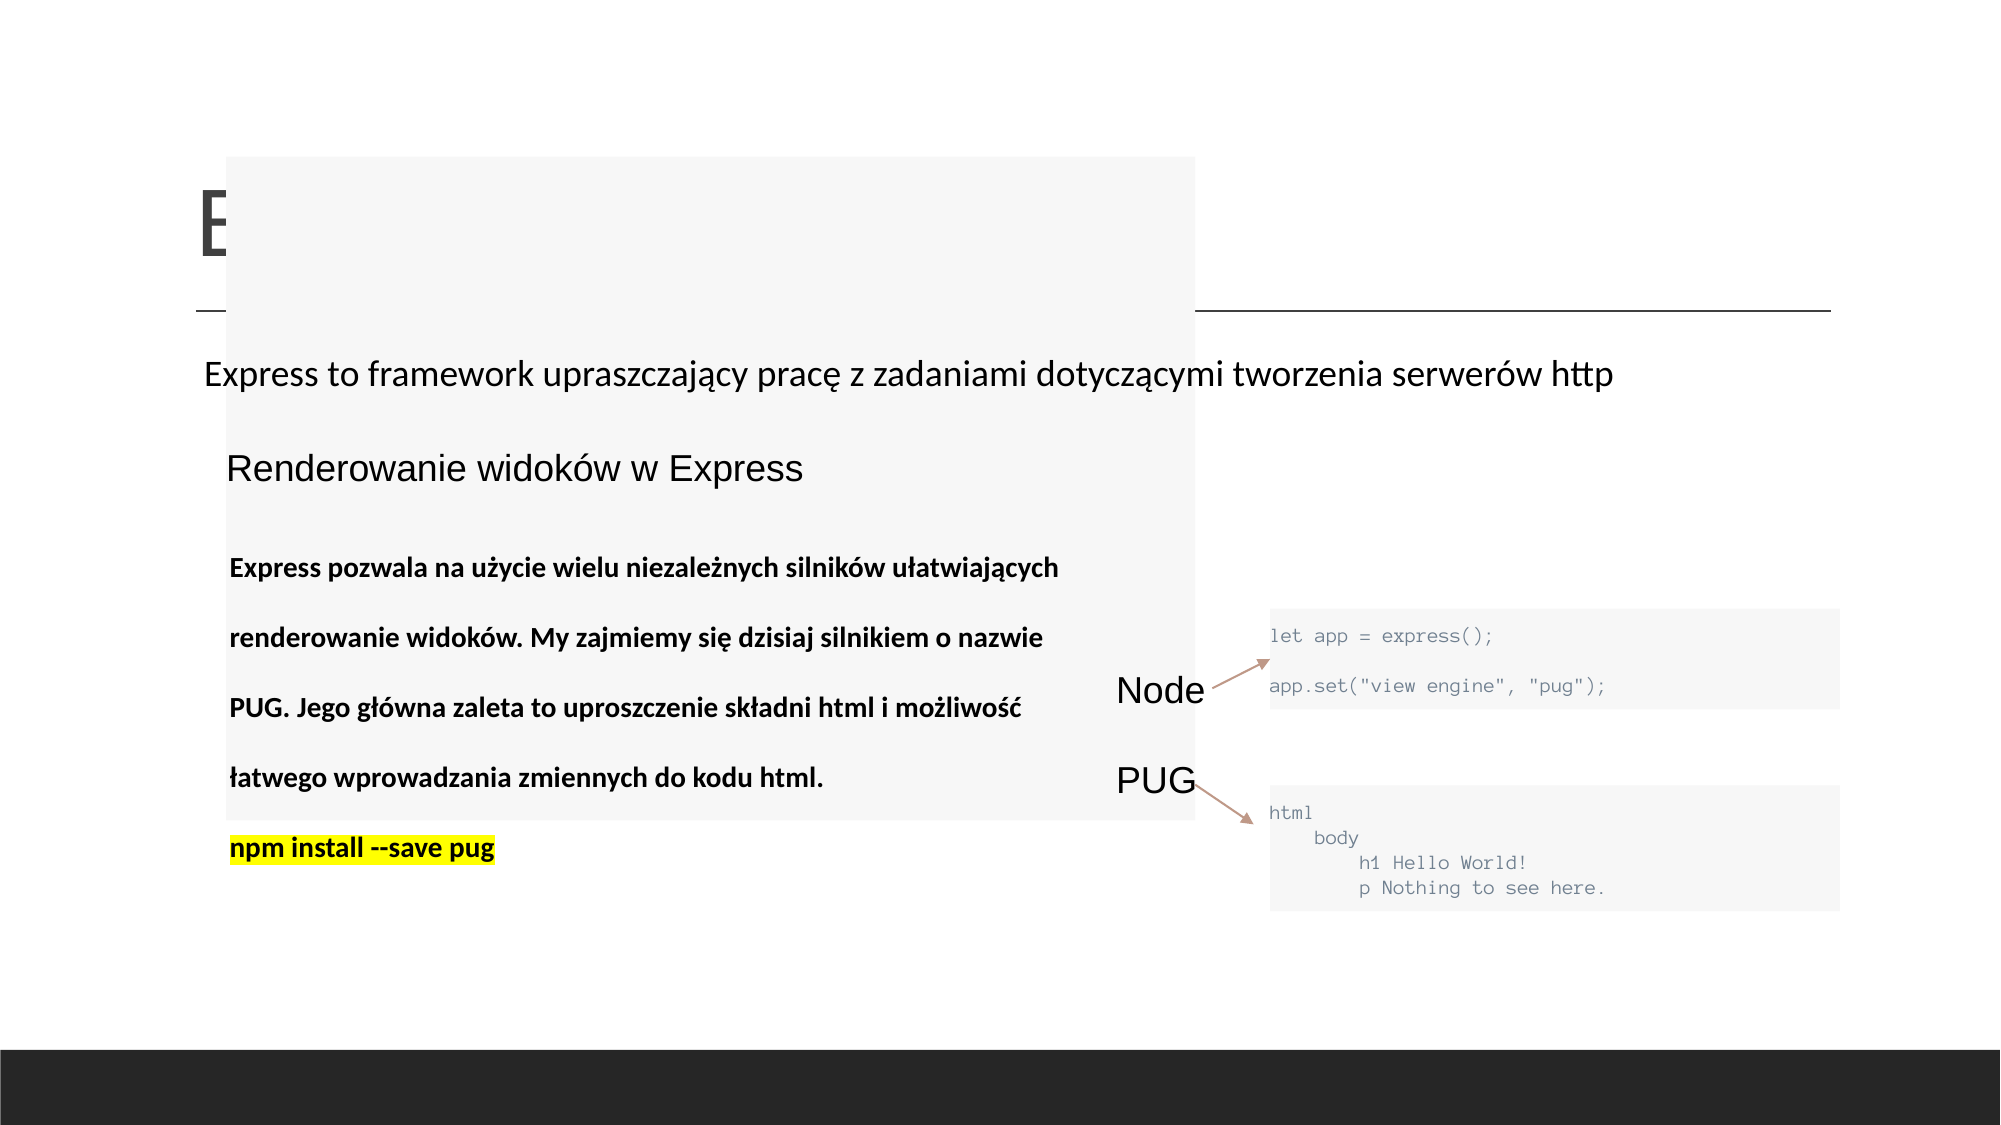

# Express
Express to framework upraszczający pracę z zadaniami dotyczącymi tworzenia serwerów http
Renderowanie widoków w Express

Express pozwala na użycie wielu niezależnych silników ułatwiających renderowanie widoków. My zajmiemy się dzisiaj silnikiem o nazwie PUG. Jego główna zaleta to uproszczenie składni html i możliwość łatwego wprowadzania zmiennych do kodu html.
npm install --save pug
let app = express();

app.set("view engine", "pug");
Node

PUG
html
    body
        h1 Hello World!
        p Nothing to see here.